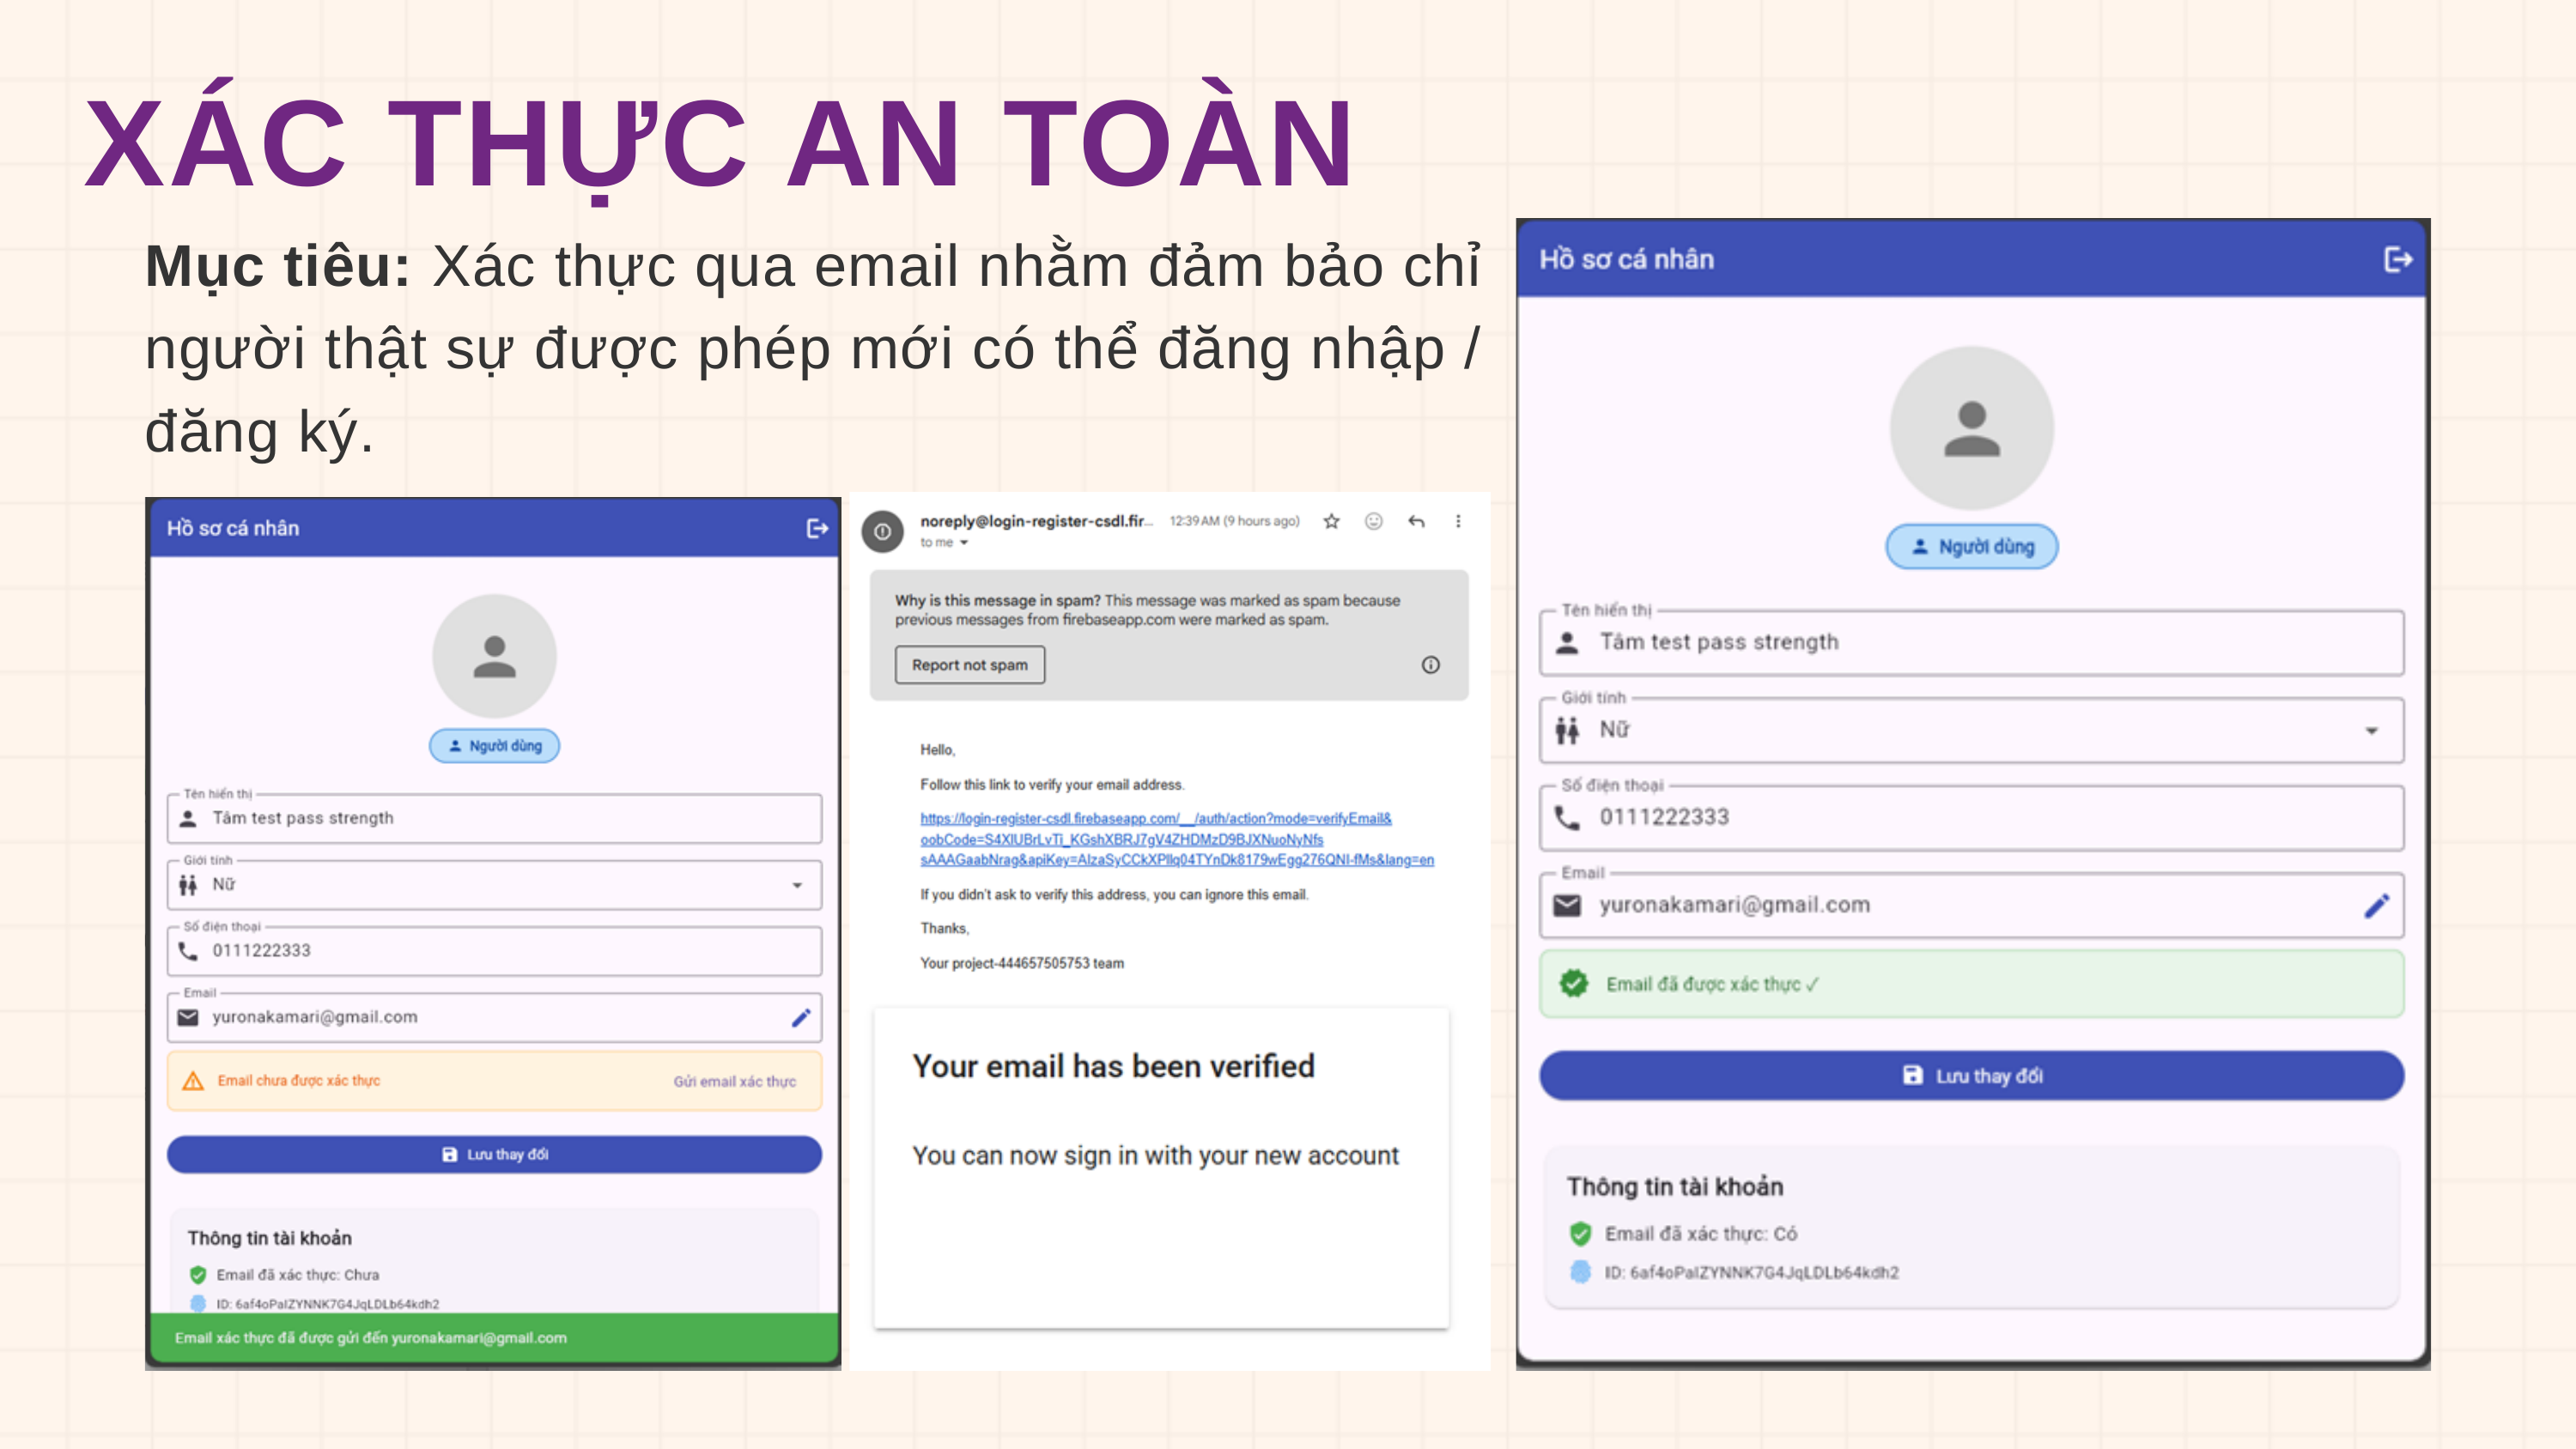

XÁC THỰC AN TOÀN
Mục tiêu: Xác thực qua email nhằm đảm bảo chỉ người thật sự được phép mới có thể đăng nhập / đăng ký.